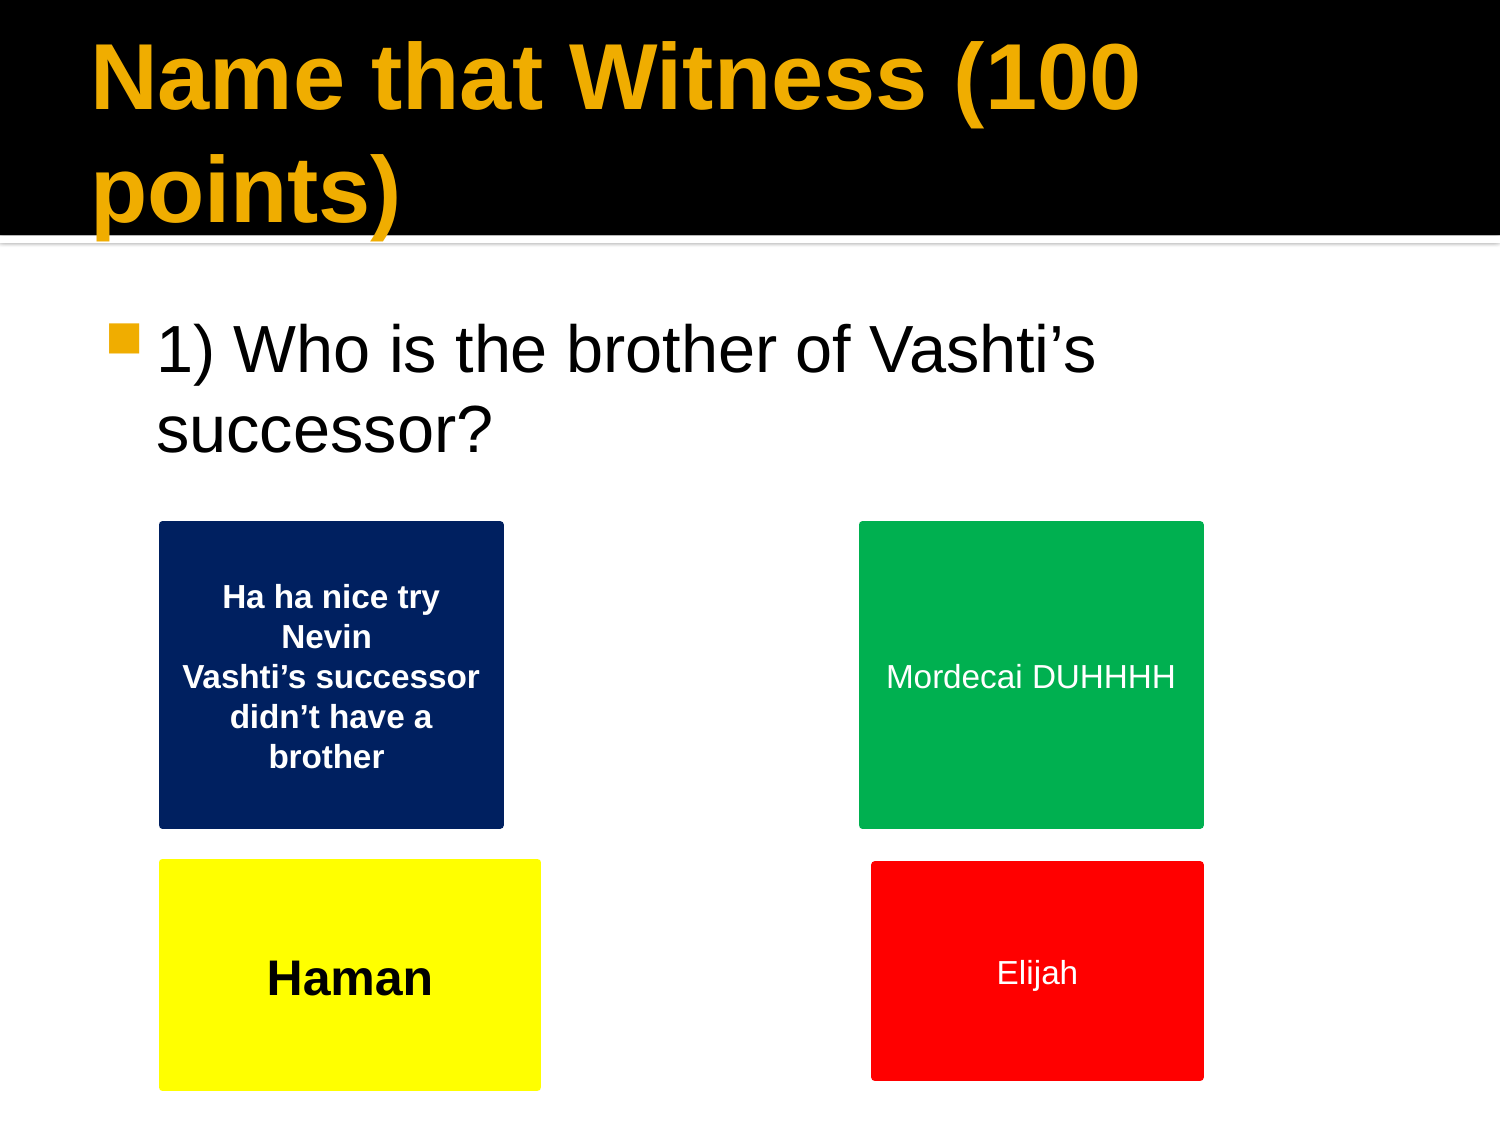

# Name that Witness (100 points)
1) Who is the brother of Vashti’s successor?
Ha ha nice try Nevin
Vashti’s successor didn’t have a brother
Mordecai DUHHHH
Haman
Elijah